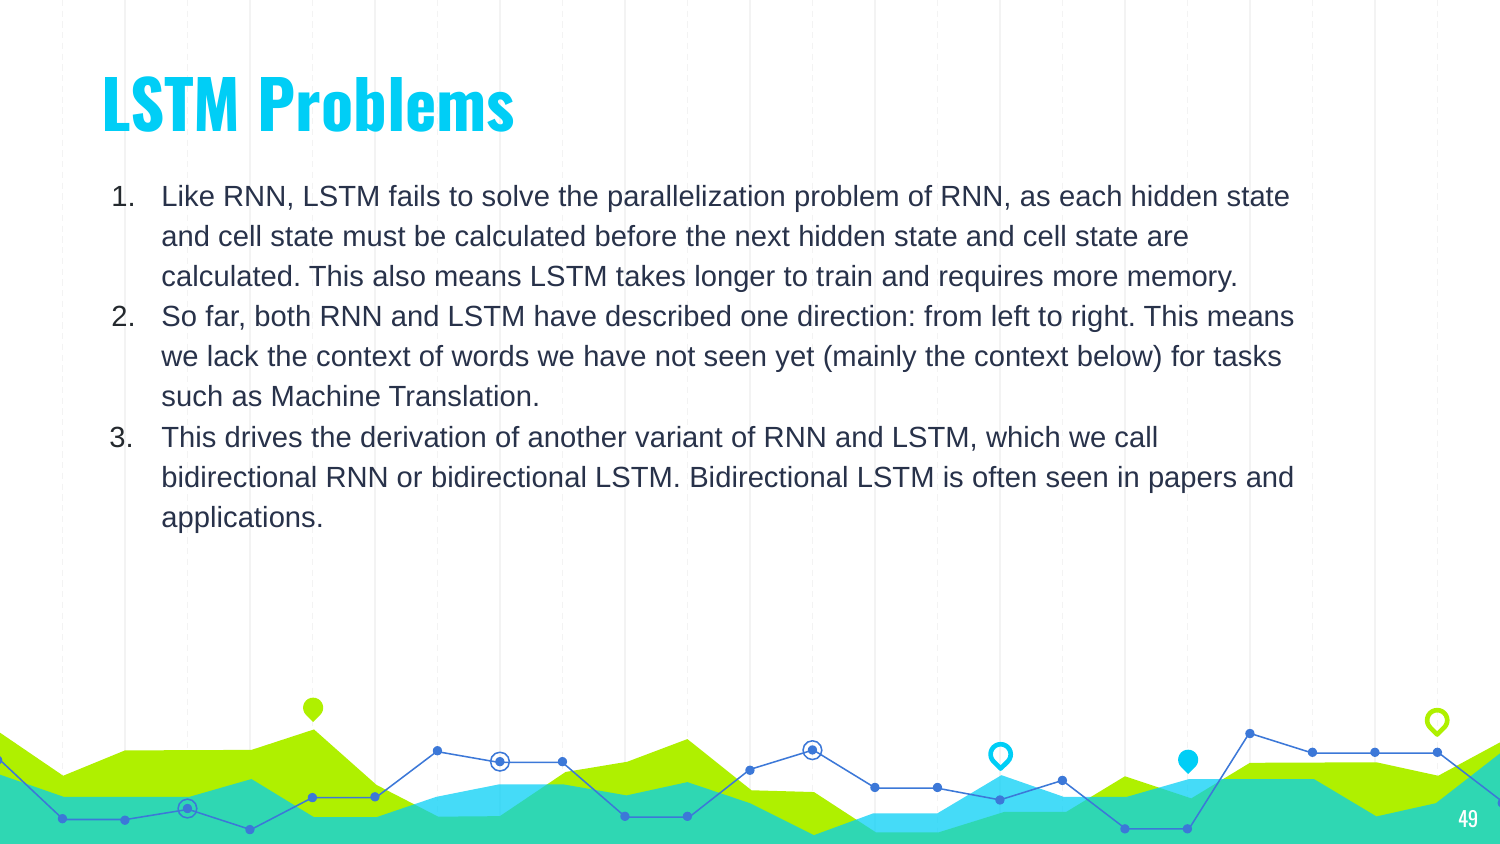

# LSTM Problems
Like RNN, LSTM fails to solve the parallelization problem of RNN, as each hidden state and cell state must be calculated before the next hidden state and cell state are calculated. This also means LSTM takes longer to train and requires more memory.
So far, both RNN and LSTM have described one direction: from left to right. This means we lack the context of words we have not seen yet (mainly the context below) for tasks such as Machine Translation.
This drives the derivation of another variant of RNN and LSTM, which we call bidirectional RNN or bidirectional LSTM. Bidirectional LSTM is often seen in papers and applications.

49